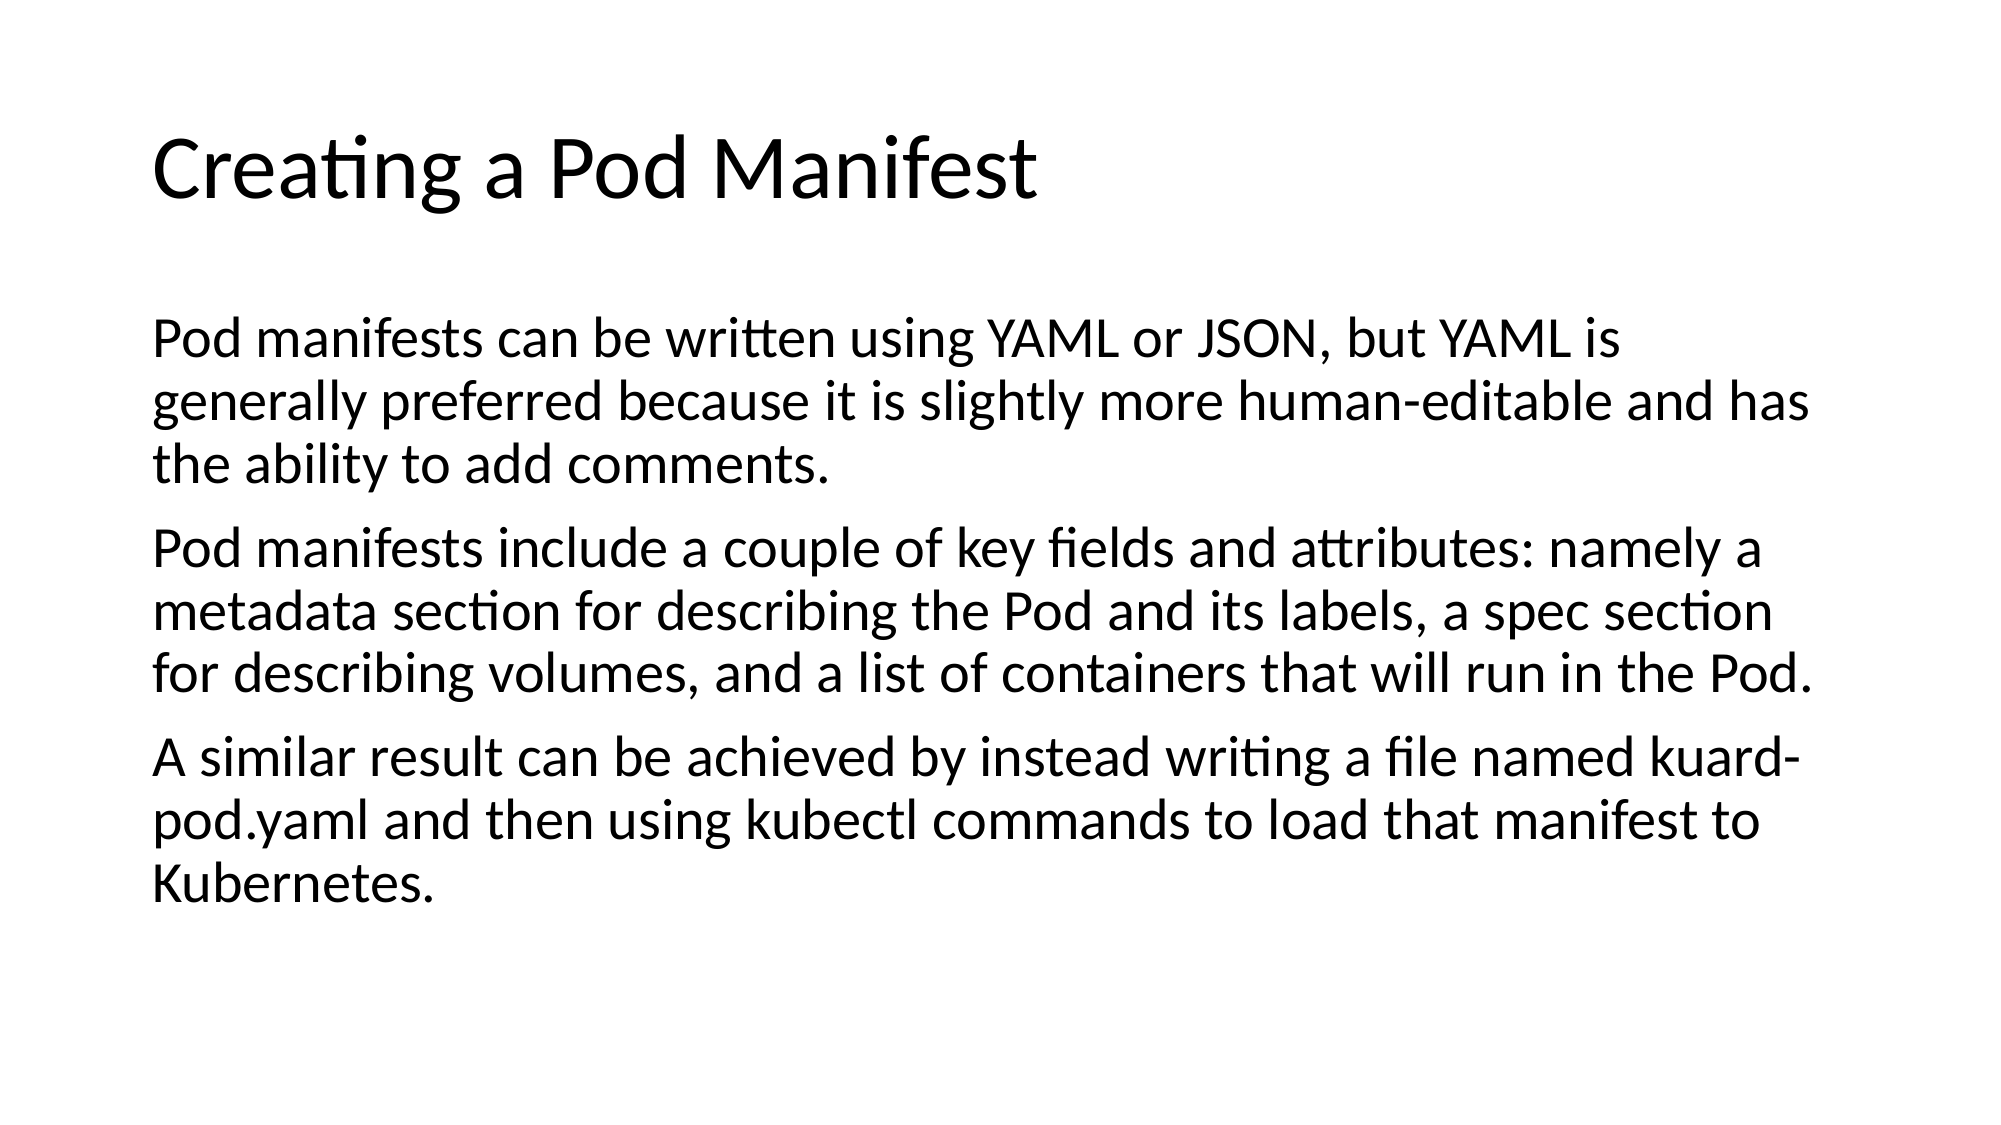

# Creating a Pod Manifest
Pod manifests can be written using YAML or JSON, but YAML is generally preferred because it is slightly more human-editable and has the ability to add comments.
Pod manifests include a couple of key fields and attributes: namely a metadata section for describing the Pod and its labels, a spec section for describing volumes, and a list of containers that will run in the Pod.
A similar result can be achieved by instead writing a file named kuard-pod.yaml and then using kubectl commands to load that manifest to Kubernetes.